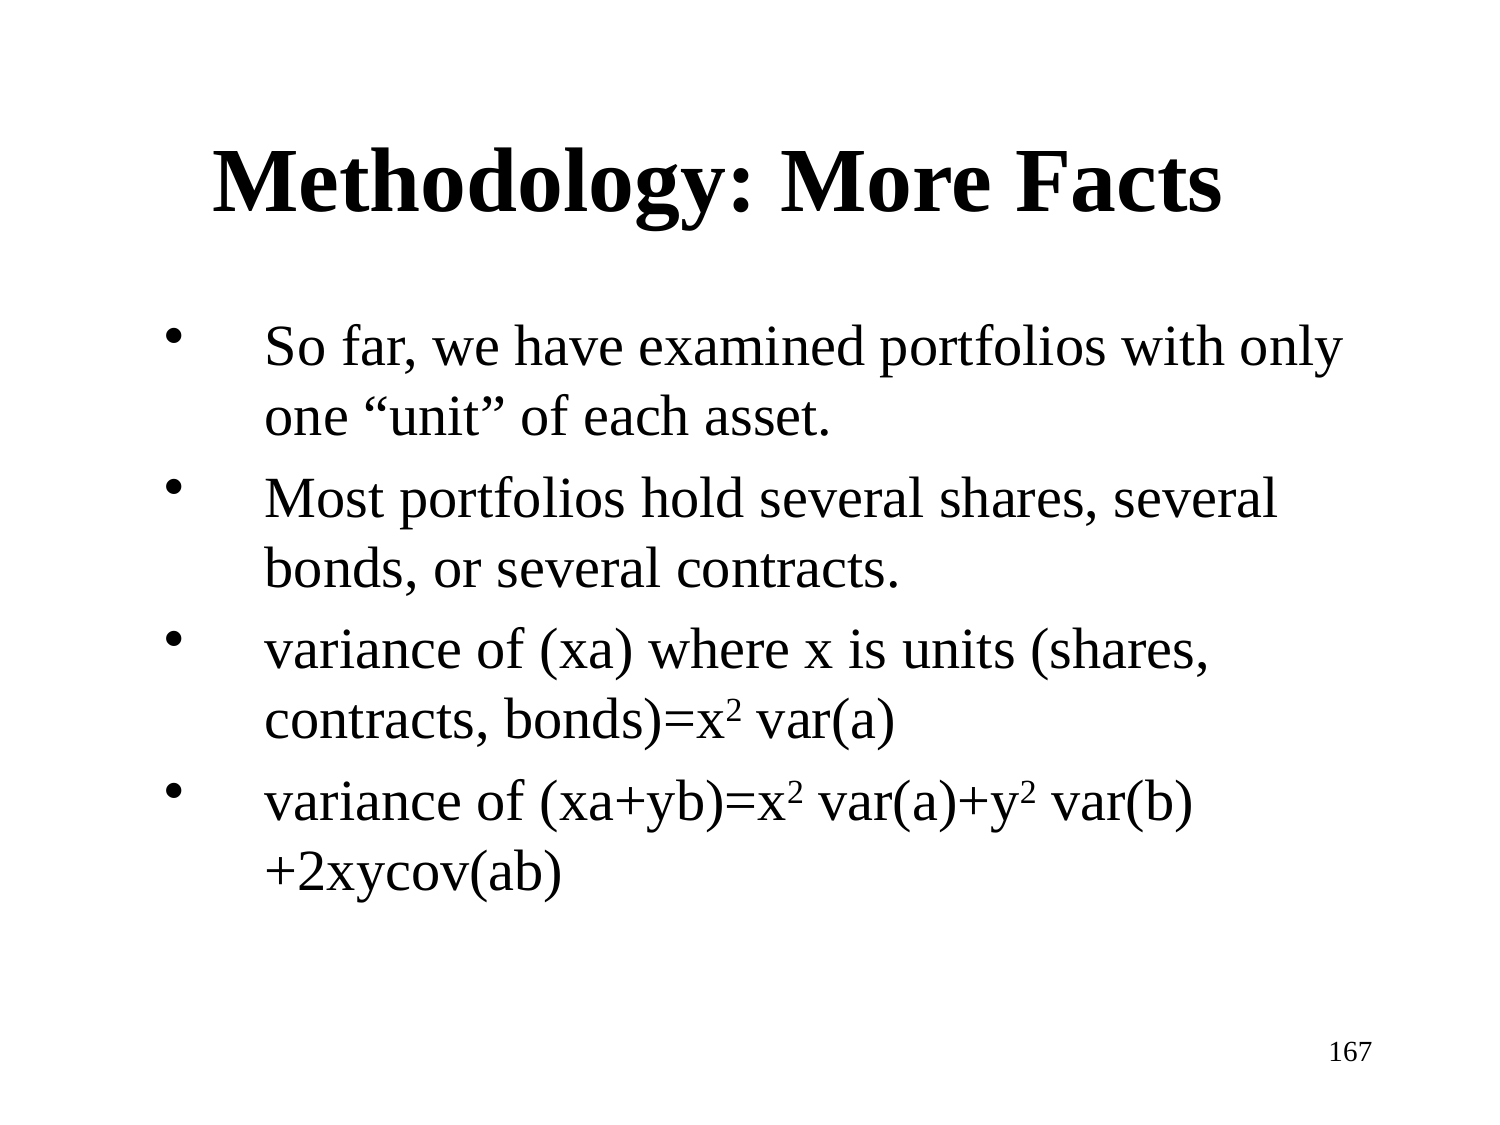

# Methodology: More Facts
So far, we have examined portfolios with only one “unit” of each asset.
Most portfolios hold several shares, several bonds, or several contracts.
variance of (xa) where x is units (shares, contracts, bonds)=x2 var(a)
variance of (xa+yb)=x2 var(a)+y2 var(b)+2xycov(ab)
167